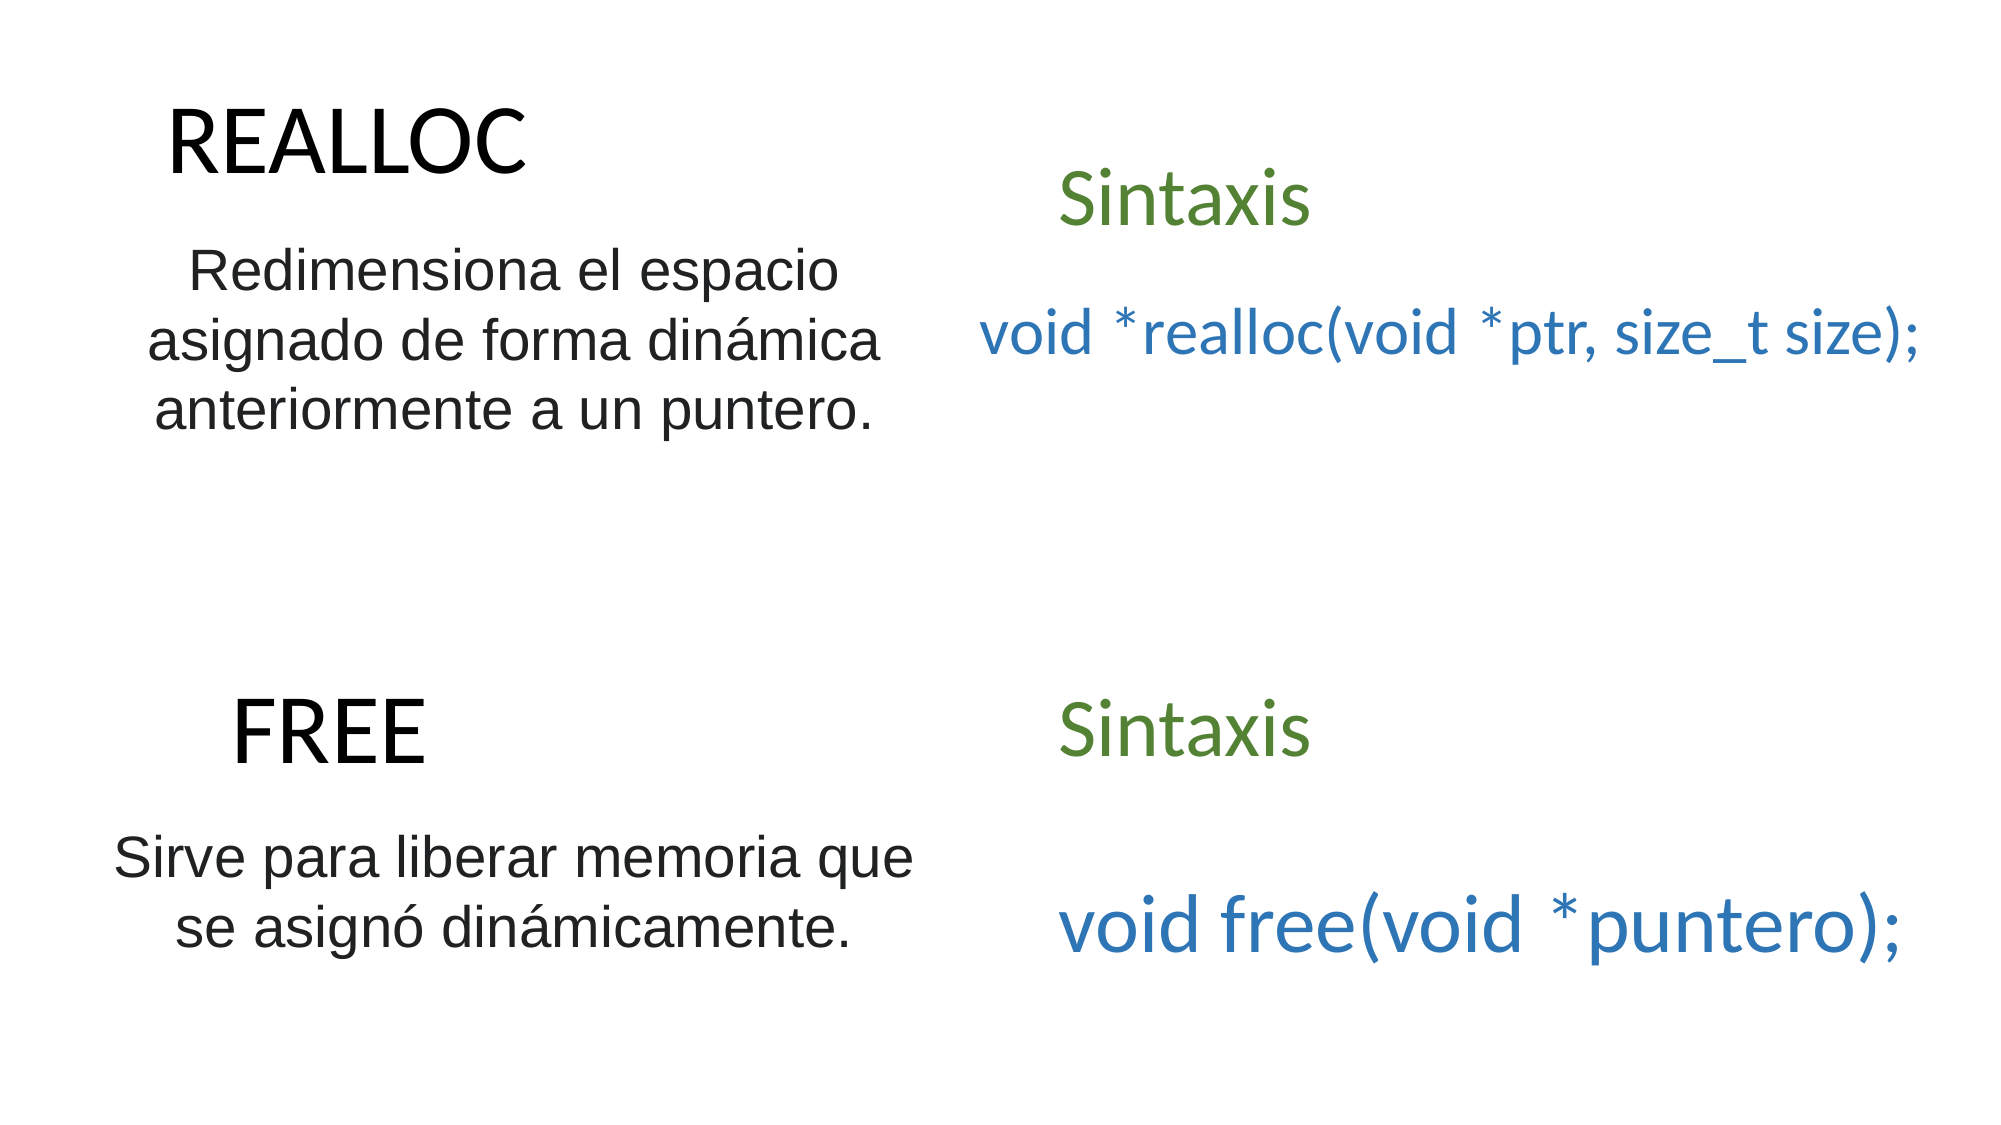

REALLOC
Sintaxis
Redimensiona el espacio asignado de forma dinámica anteriormente a un puntero.
void *realloc(void *ptr, size_t size);
FREE
Sintaxis
Sirve para liberar memoria que se asignó dinámicamente.
void free(void *puntero);